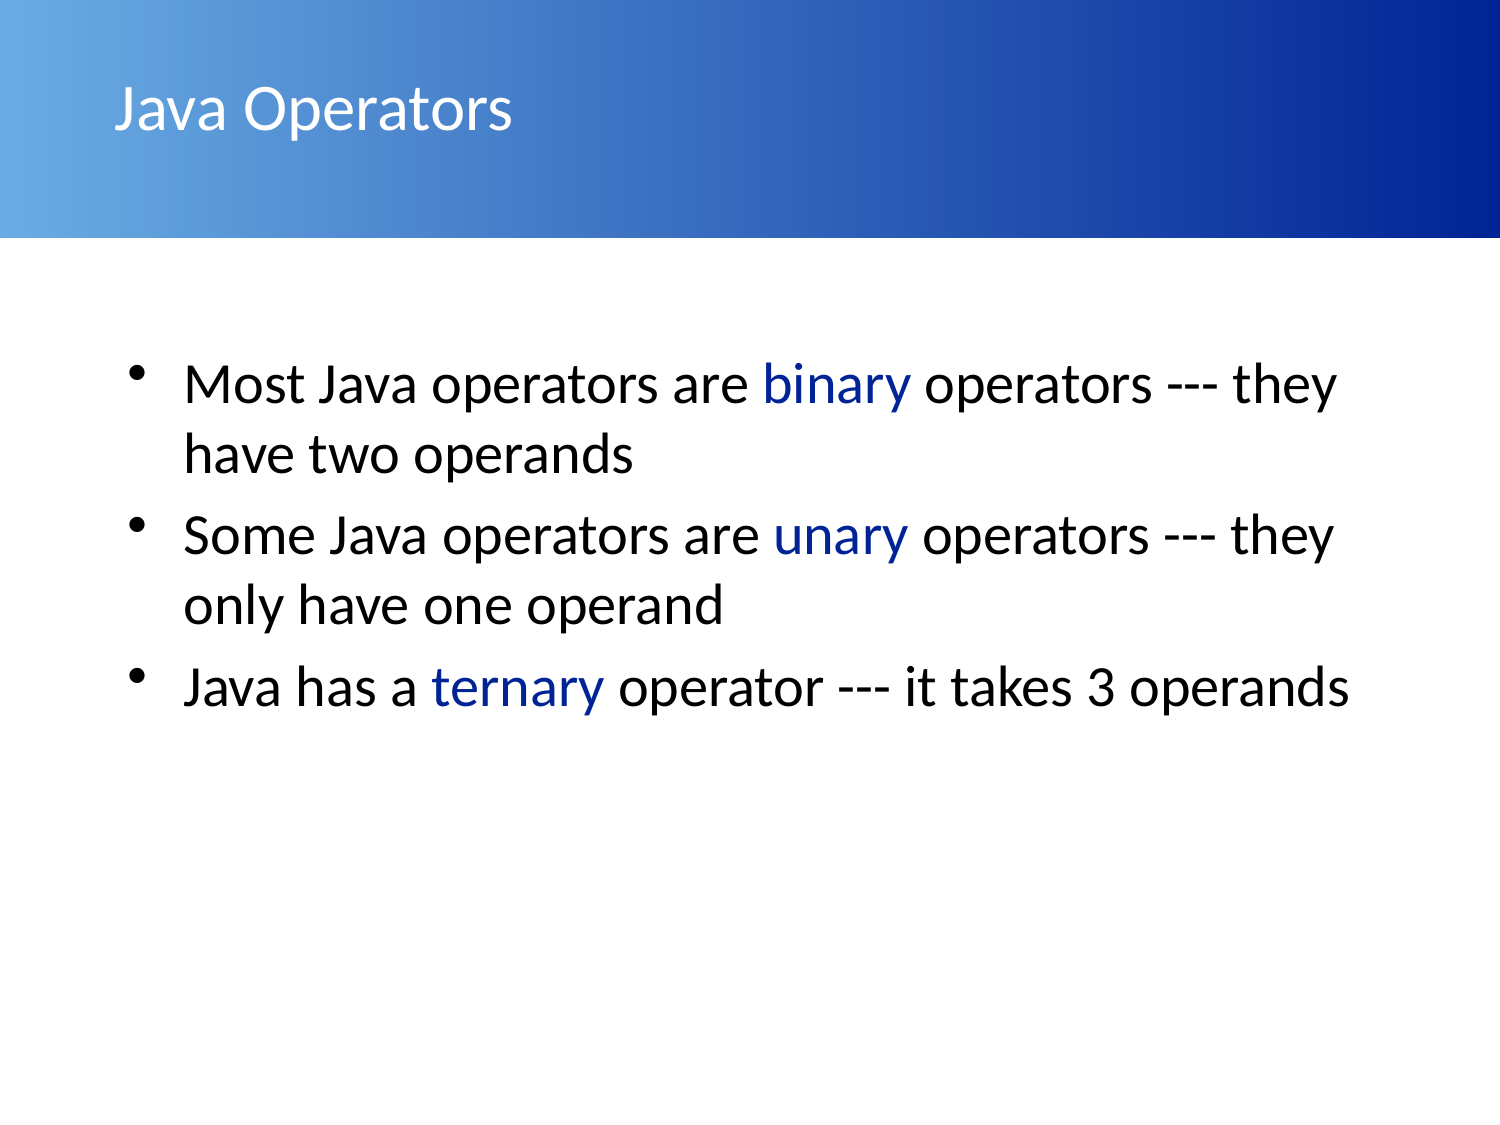

# Java Operators

Most Java operators are binary operators --- they have two operands
Some Java operators are unary operators --- they only have one operand
Java has a ternary operator --- it takes 3 operands